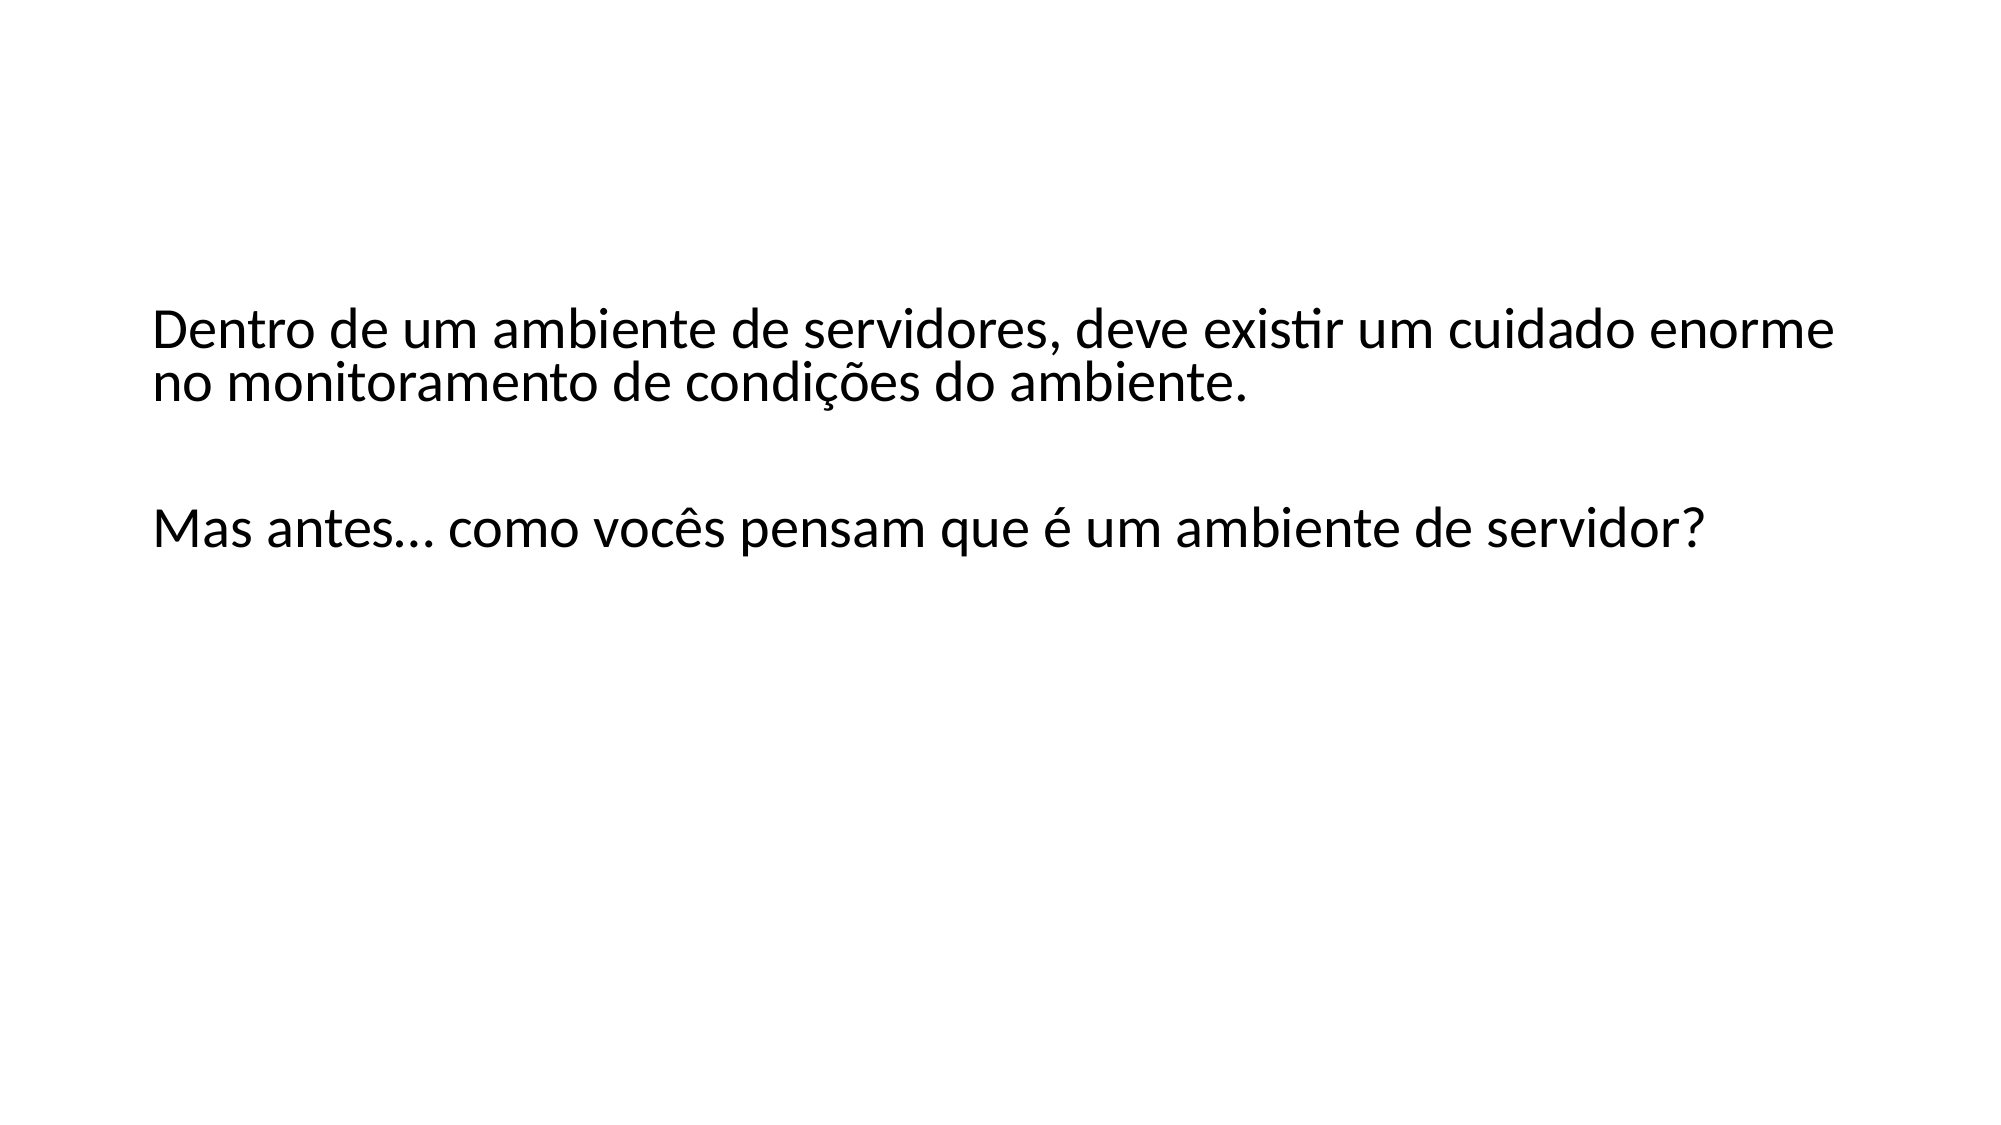

Dentro de um ambiente de servidores, deve existir um cuidado enorme no monitoramento de condições do ambiente.

Mas antes… como vocês pensam que é um ambiente de servidor?